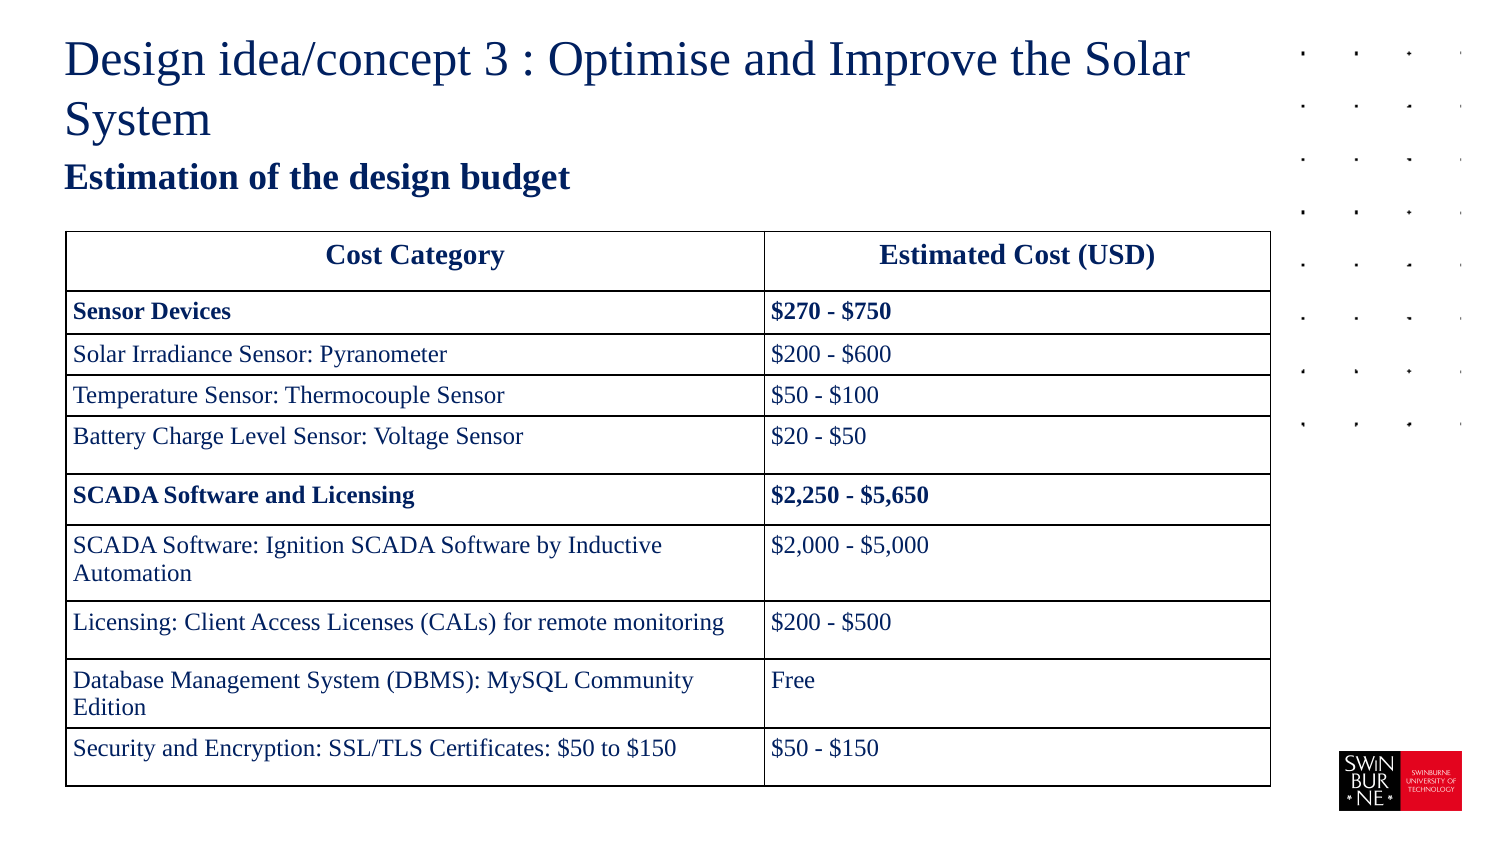

# Design idea/concept 3 : Optimise and Improve the Solar System
Estimation of the design budget
| Cost Category | Estimated Cost (USD) |
| --- | --- |
| Sensor Devices | $270 - $750 |
| Solar Irradiance Sensor: Pyranometer | $200 - $600 |
| Temperature Sensor: Thermocouple Sensor | $50 - $100 |
| Battery Charge Level Sensor: Voltage Sensor | $20 - $50 |
| SCADA Software and Licensing | $2,250 - $5,650 |
| SCADA Software: Ignition SCADA Software by Inductive Automation | $2,000 - $5,000 |
| Licensing: Client Access Licenses (CALs) for remote monitoring | $200 - $500 |
| Database Management System (DBMS): MySQL Community Edition | Free |
| Security and Encryption: SSL/TLS Certificates: $50 to $150 | $50 - $150 |